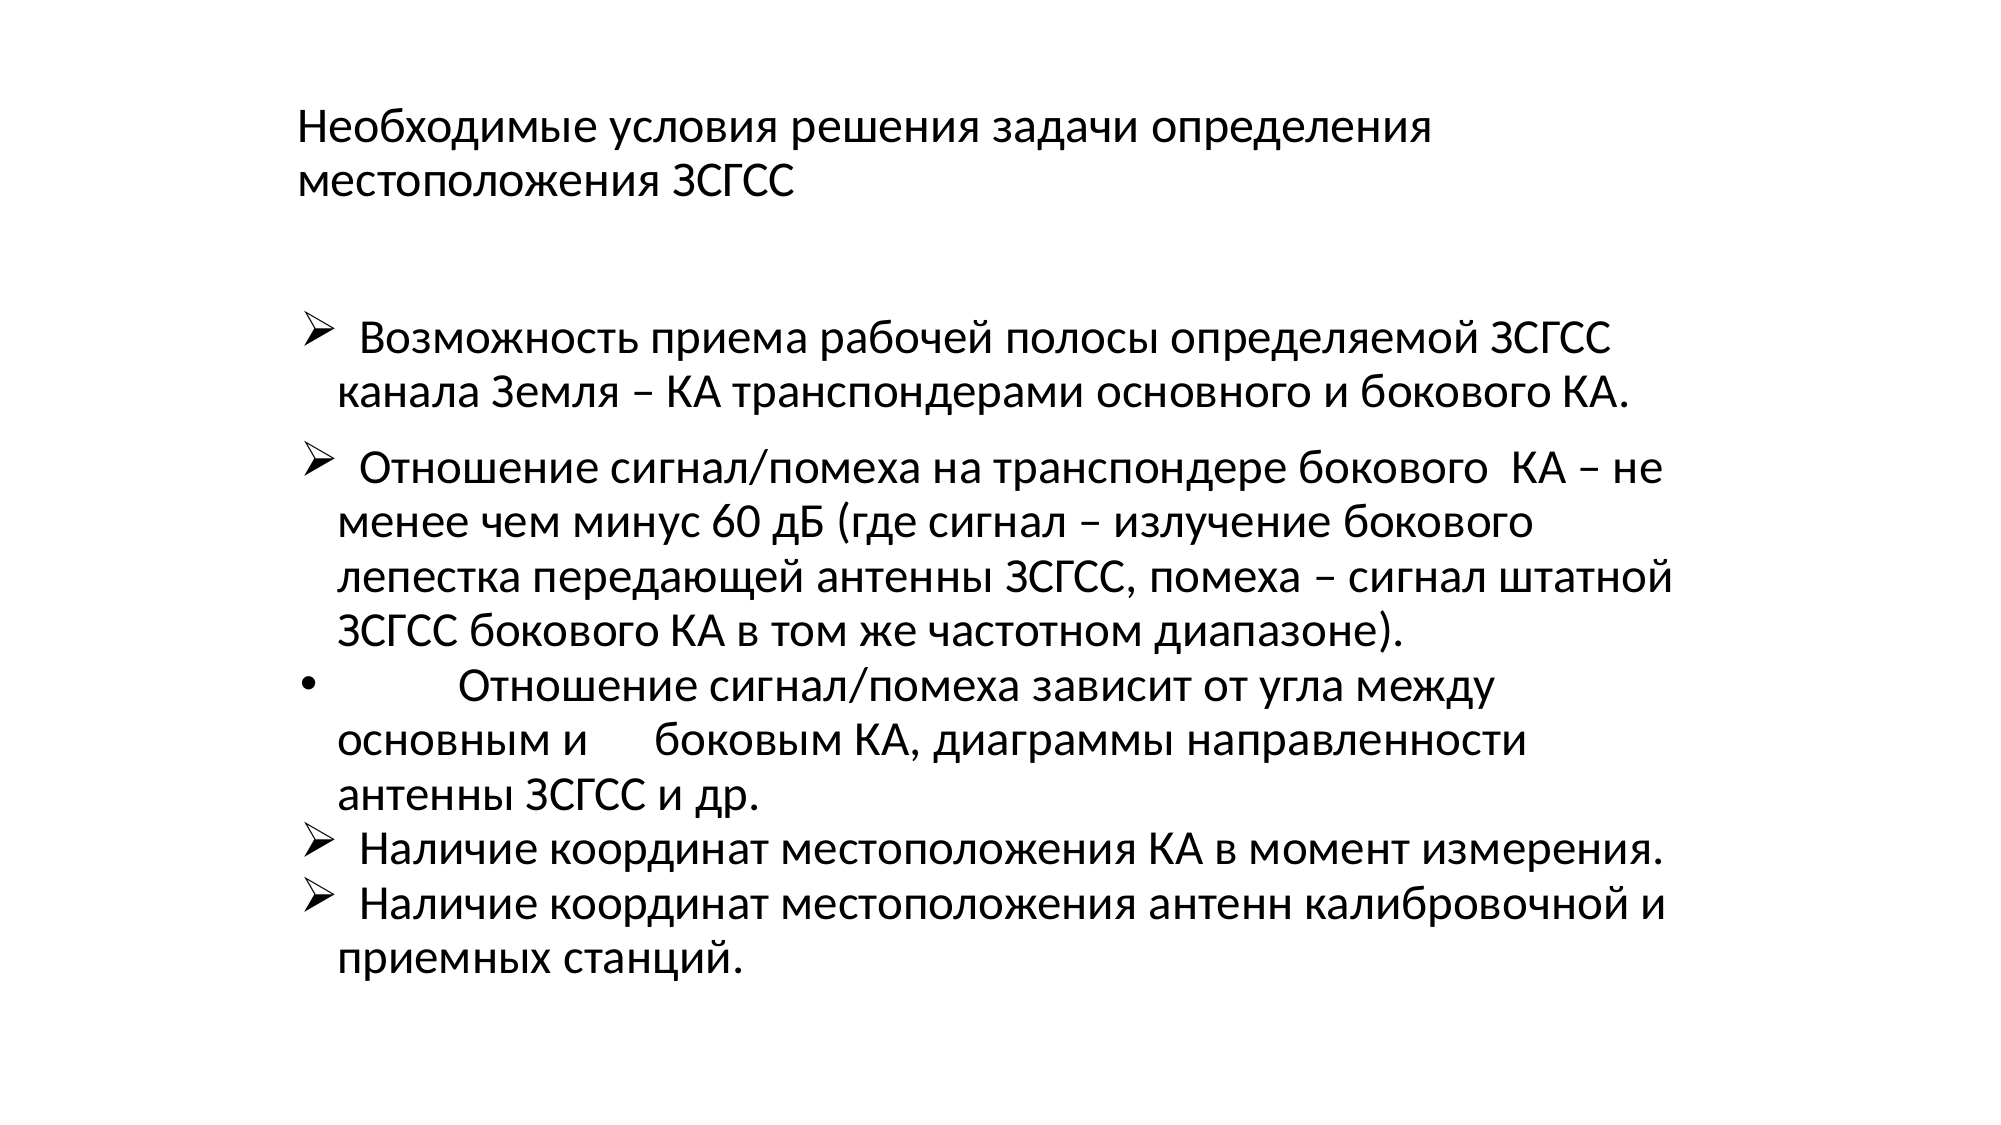

# Необходимые условия решения задачи определения местоположения ЗСГСС
  Возможность приема рабочей полосы определяемой ЗСГСС канала Земля – КА транспондерами основного и бокового КА.
  Отношение сигнал/помеха на транспондере бокового  КА – не менее чем минус 60 дБ (где сигнал – излучение бокового лепестка передающей антенны ЗСГСС, помеха – сигнал штатной ЗСГСС бокового КА в том же частотном диапазоне).
           Отношение сигнал/помеха зависит от угла между основным и      боковым КА, диаграммы направленности антенны ЗСГСС и др.
  Наличие координат местоположения КА в момент измерения.
  Наличие координат местоположения антенн калибровочной и приемных станций.